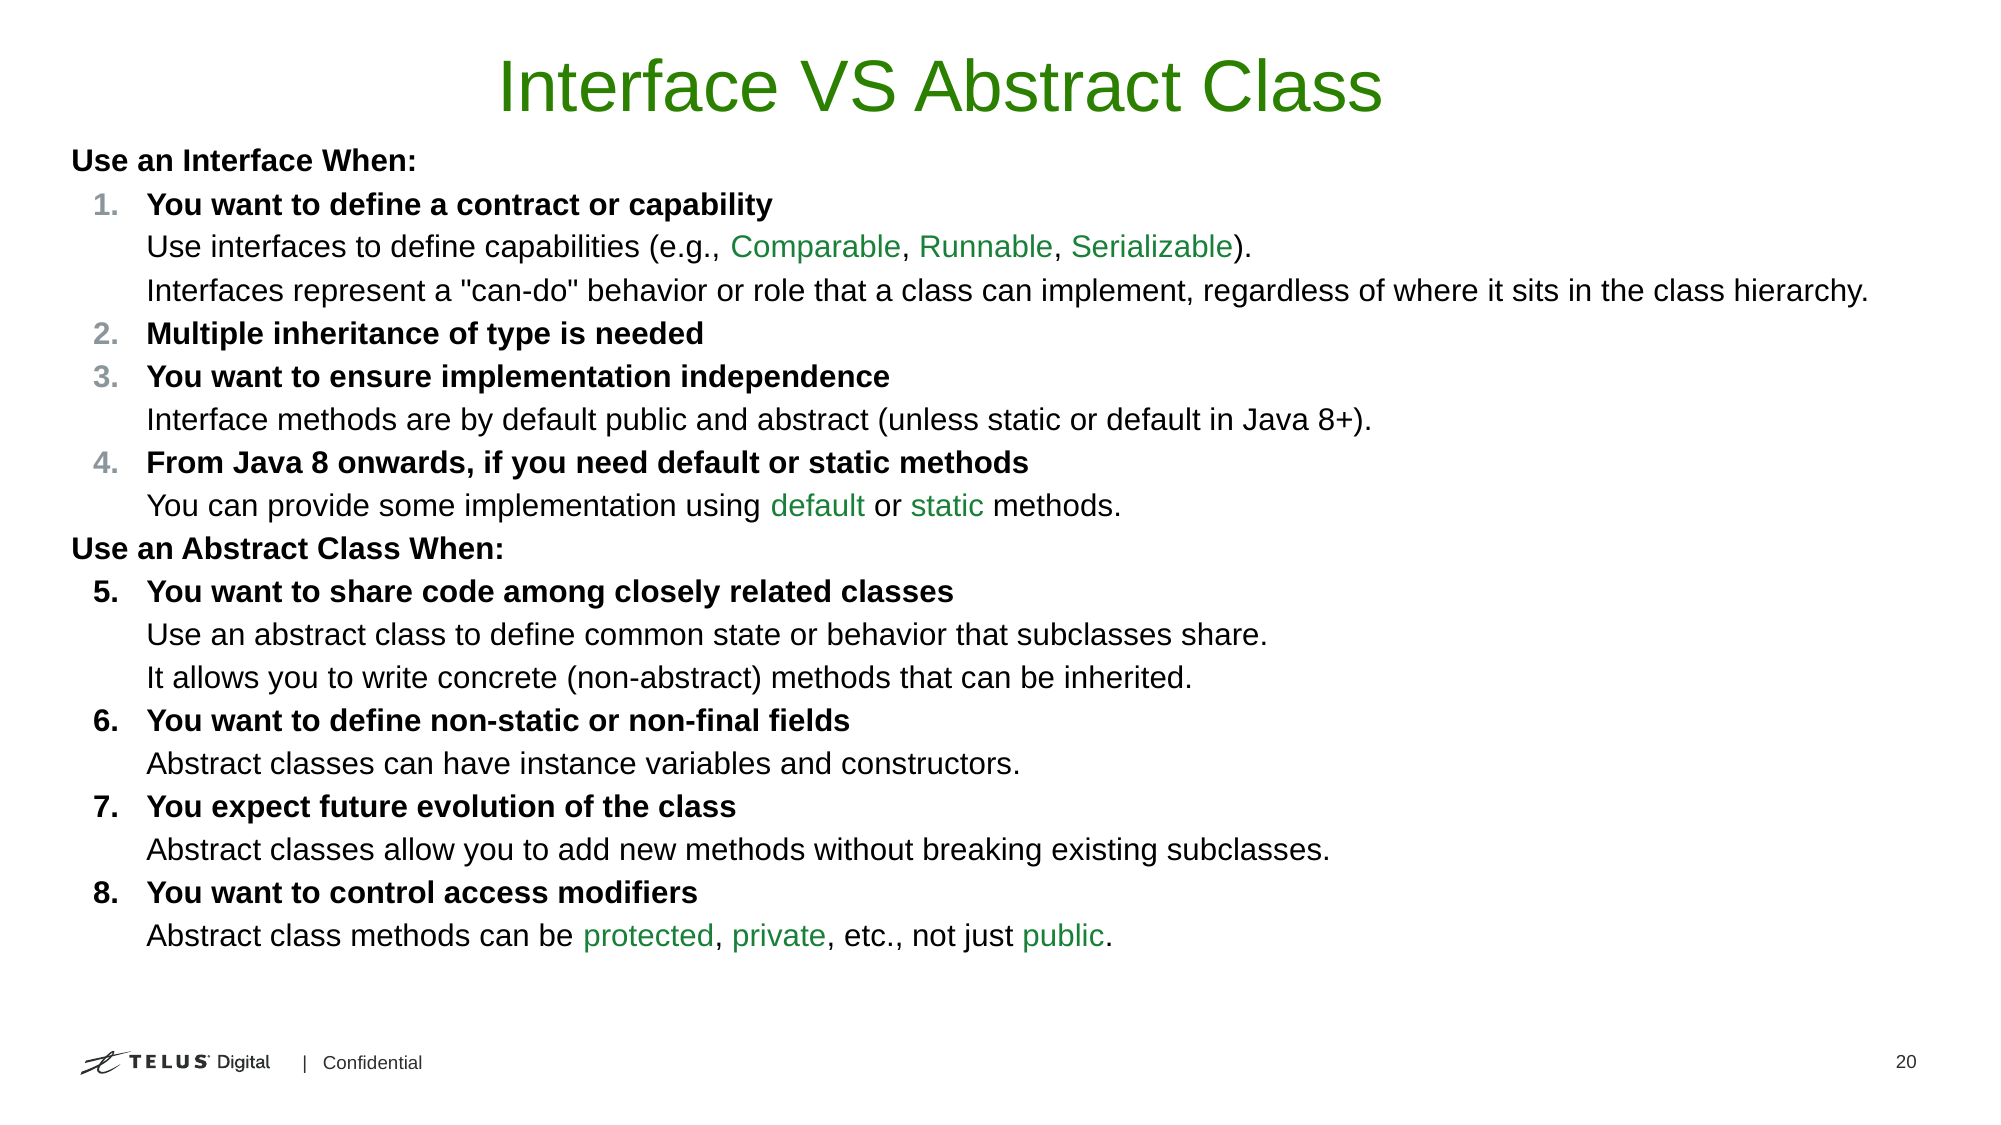

# Interface VS Abstract Class
Use an Interface When:
You want to define a contract or capability
Use interfaces to define capabilities (e.g., Comparable, Runnable, Serializable).
Interfaces represent a "can-do" behavior or role that a class can implement, regardless of where it sits in the class hierarchy.
Multiple inheritance of type is needed
You want to ensure implementation independence
Interface methods are by default public and abstract (unless static or default in Java 8+).
From Java 8 onwards, if you need default or static methods
You can provide some implementation using default or static methods.
Use an Abstract Class When:
You want to share code among closely related classes
Use an abstract class to define common state or behavior that subclasses share.
It allows you to write concrete (non-abstract) methods that can be inherited.
You want to define non-static or non-final fields
Abstract classes can have instance variables and constructors.
You expect future evolution of the class
Abstract classes allow you to add new methods without breaking existing subclasses.
You want to control access modifiers
Abstract class methods can be protected, private, etc., not just public.